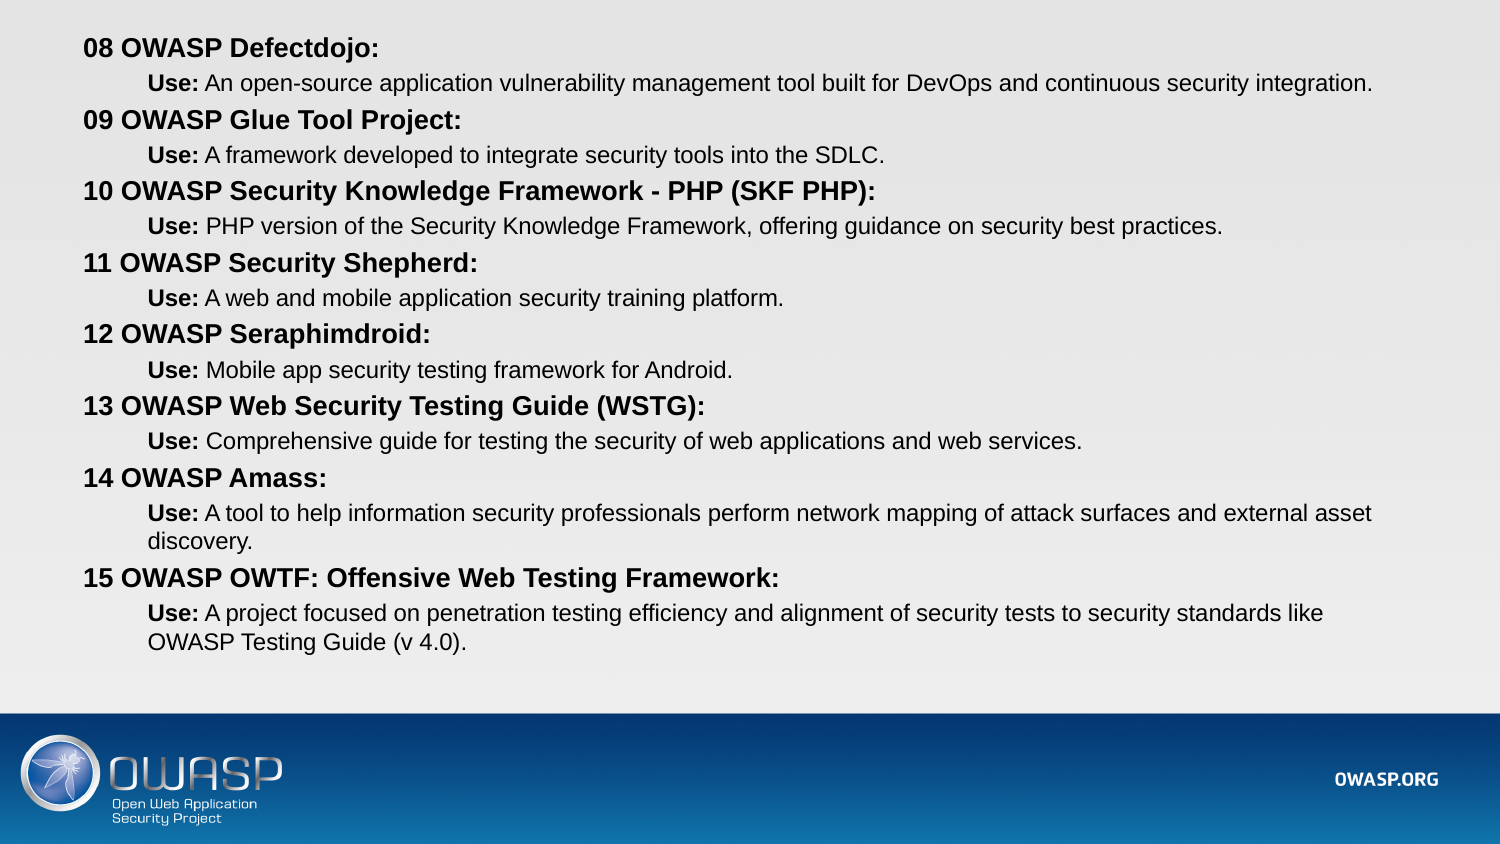

08 OWASP Defectdojo:
Use: An open-source application vulnerability management tool built for DevOps and continuous security integration.
09 OWASP Glue Tool Project:
Use: A framework developed to integrate security tools into the SDLC.
10 OWASP Security Knowledge Framework - PHP (SKF PHP):
Use: PHP version of the Security Knowledge Framework, offering guidance on security best practices.
11 OWASP Security Shepherd:
Use: A web and mobile application security training platform.
12 OWASP Seraphimdroid:
Use: Mobile app security testing framework for Android.
13 OWASP Web Security Testing Guide (WSTG):
Use: Comprehensive guide for testing the security of web applications and web services.
14 OWASP Amass:
Use: A tool to help information security professionals perform network mapping of attack surfaces and external asset discovery.
15 OWASP OWTF: Offensive Web Testing Framework:
Use: A project focused on penetration testing efficiency and alignment of security tests to security standards like OWASP Testing Guide (v 4.0).